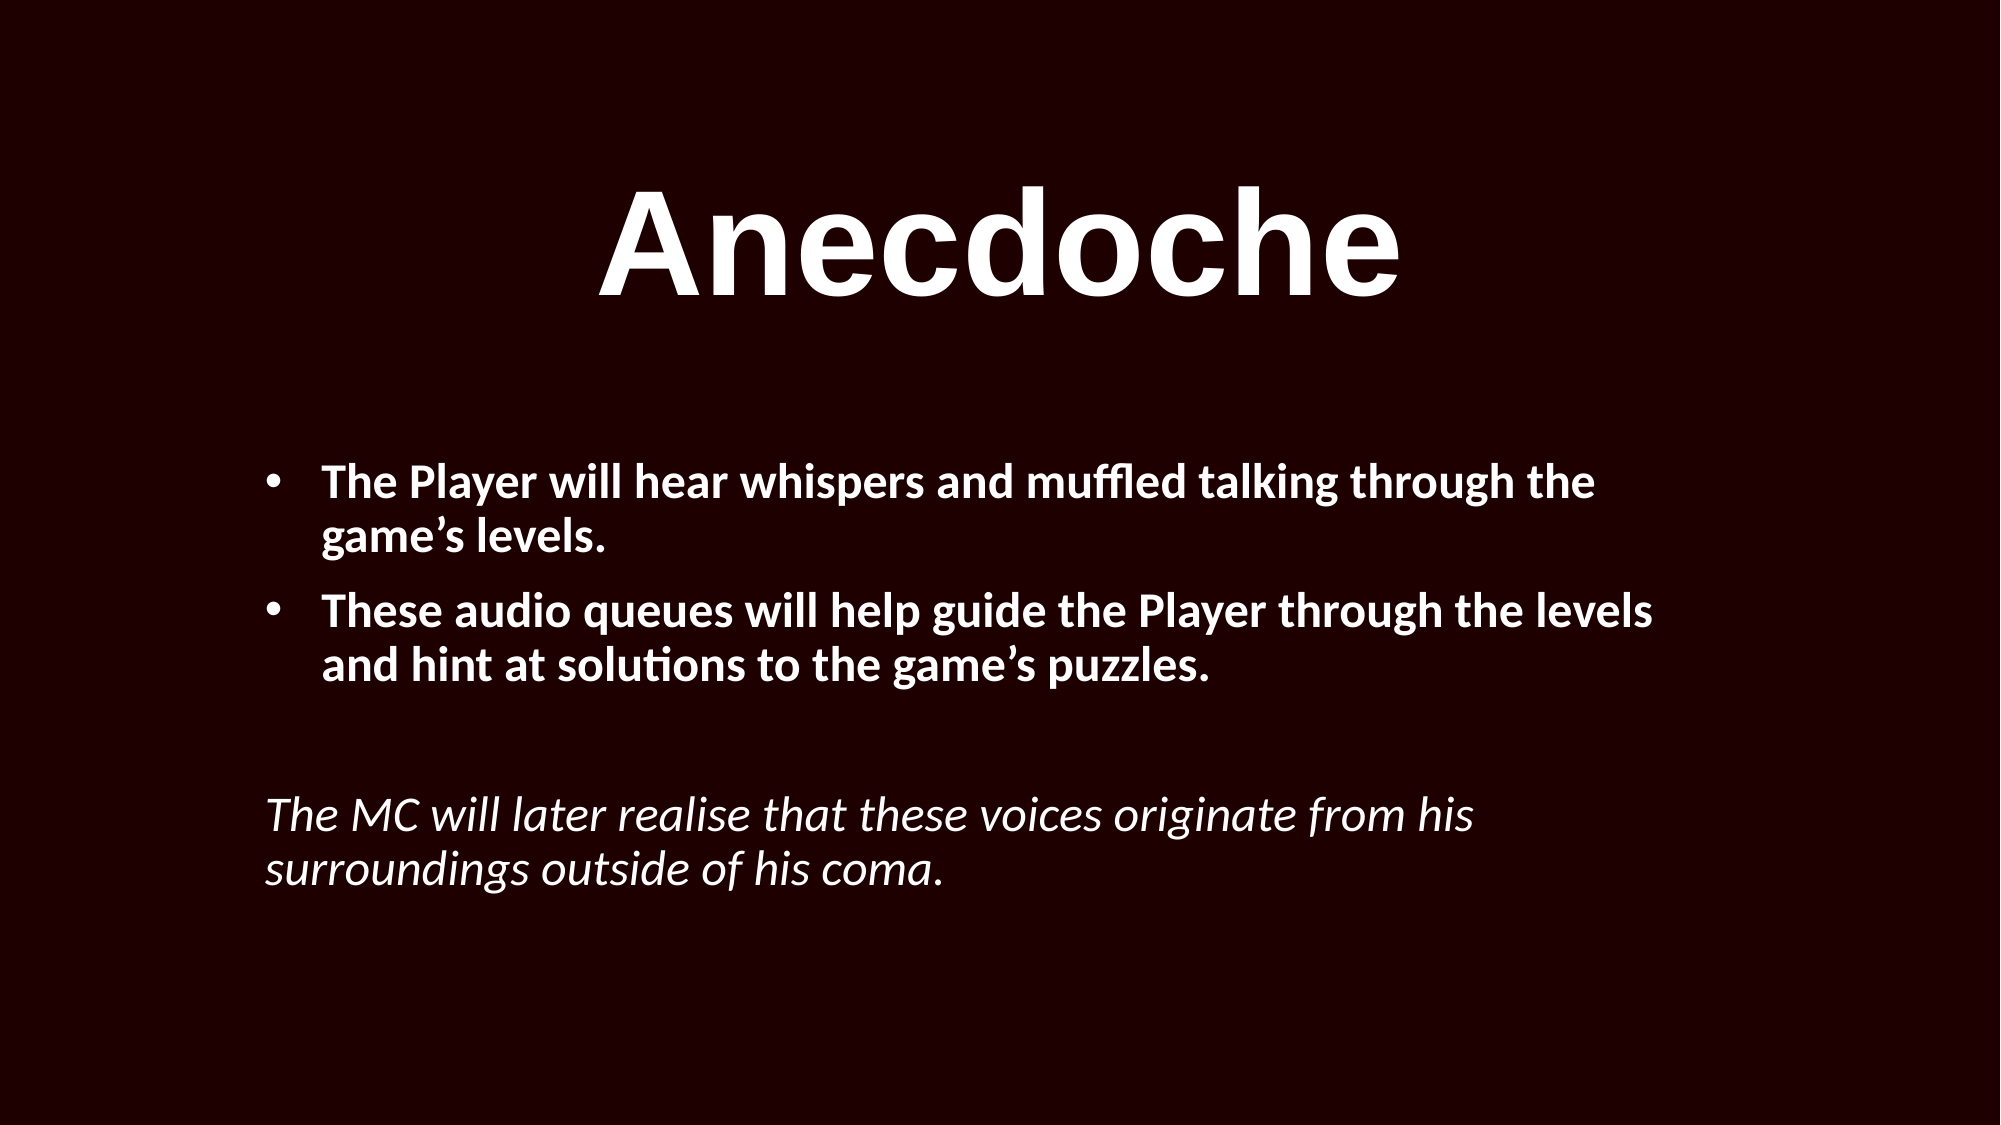

# Anecdoche
The Player will hear whispers and muffled talking through the game’s levels.
These audio queues will help guide the Player through the levels and hint at solutions to the game’s puzzles.

The MC will later realise that these voices originate from his surroundings outside of his coma.